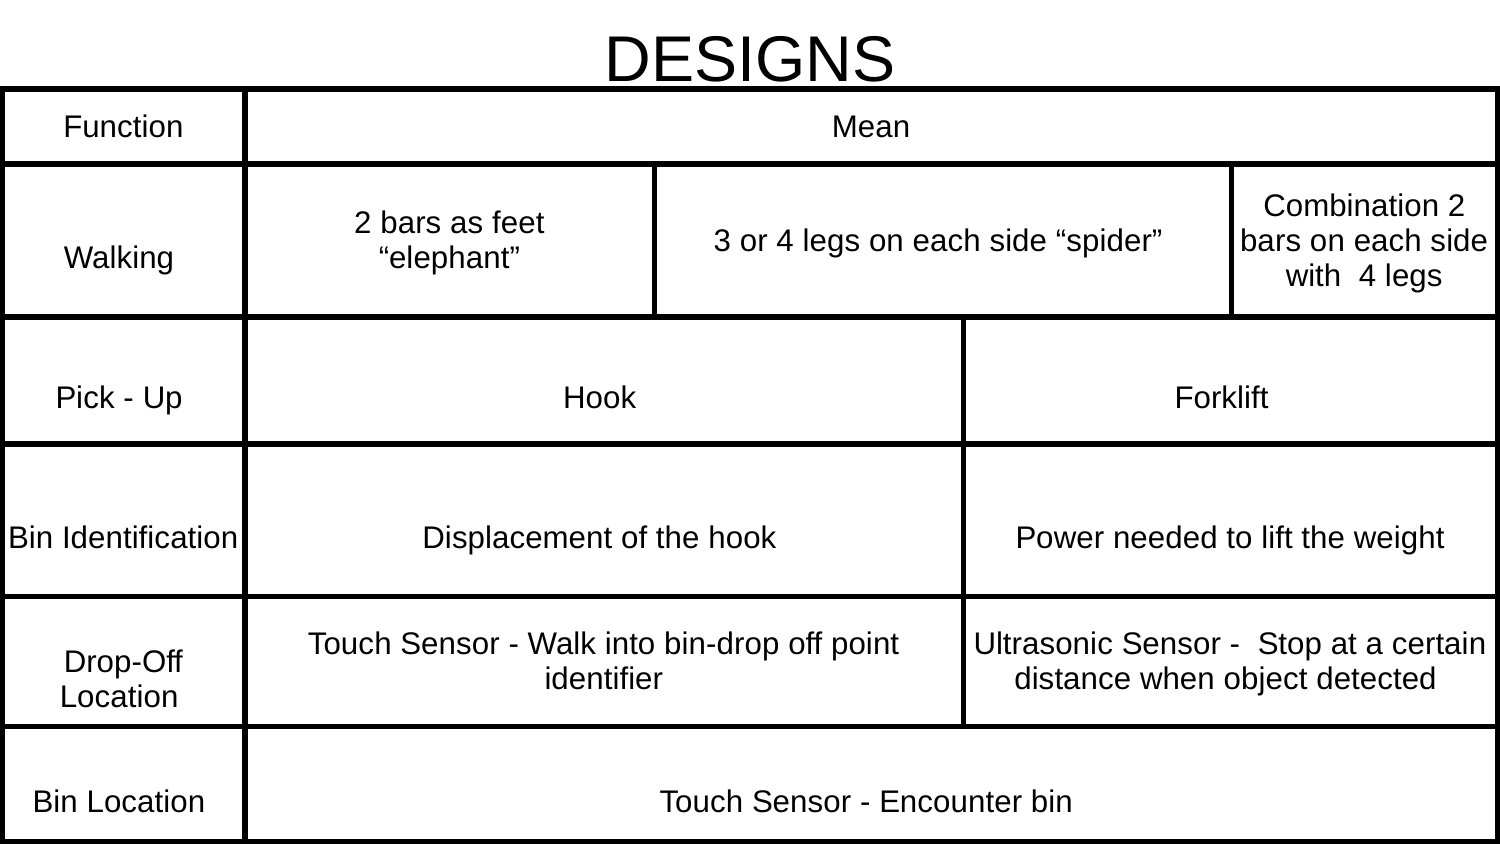

# DESIGNS
| Function | Mean |  |  |  |  |  |  |
| --- | --- | --- | --- | --- | --- | --- | --- |
| Walking | 2 bars as feet “elephant” | 3 or 4 legs on each side “spider” |  |  |  |  | Combination 2 bars on each side with 4 legs |
| Pick - Up | Hook |  |  |  | Forklift |  |  |
| Bin Identification | Displacement of the hook |  |  |  | Power needed to lift the weight |  |  |
| Drop-Off Location | Touch Sensor - Walk into bin-drop off point identifier |  |  |  | Ultrasonic Sensor - Stop at a certain distance when object detected |  |  |
| Bin Location | Touch Sensor - Encounter bin |  |  |  |  |  |  |